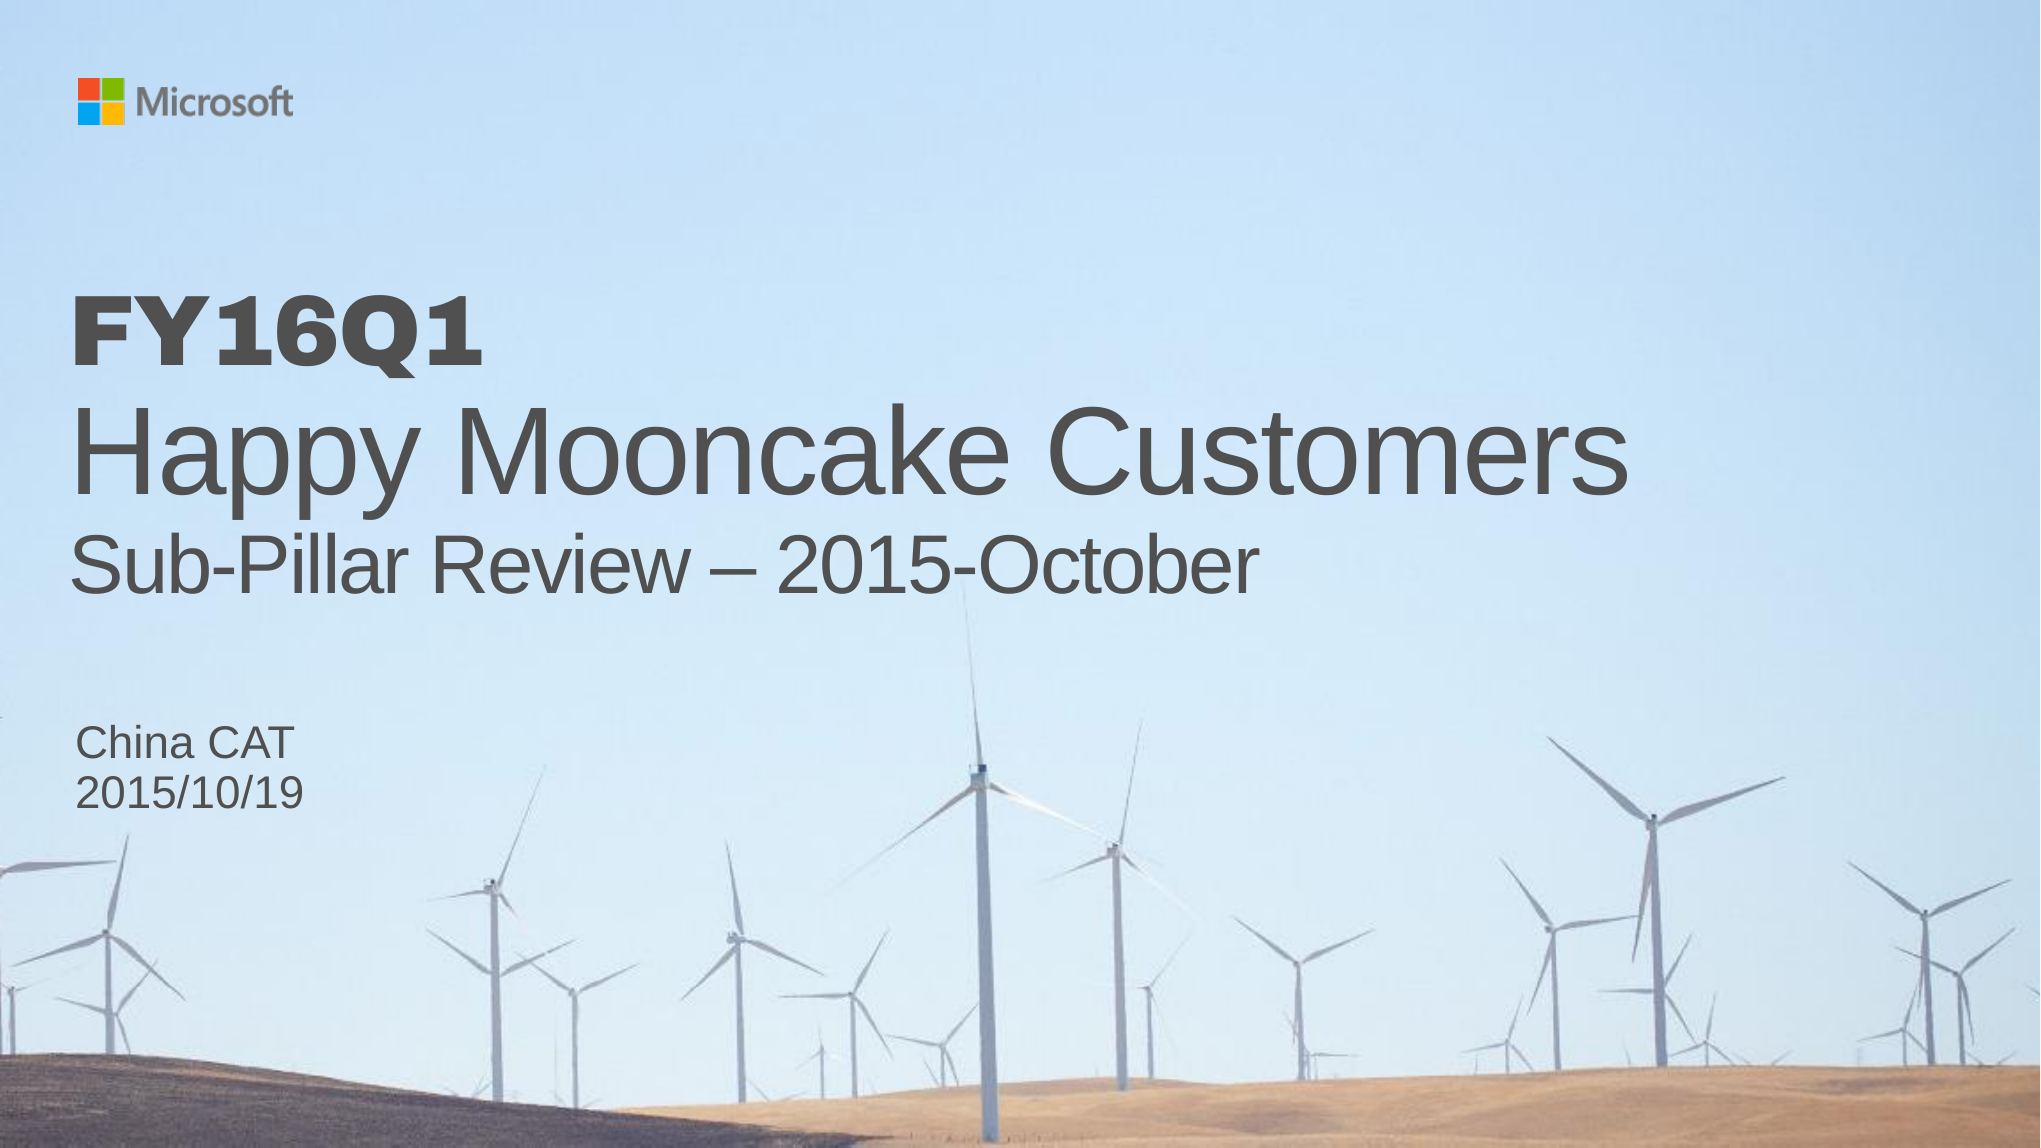

# FY16Q1 Happy Mooncake Customers Sub-Pillar Review – 2015-October
China CAT
2015/10/19